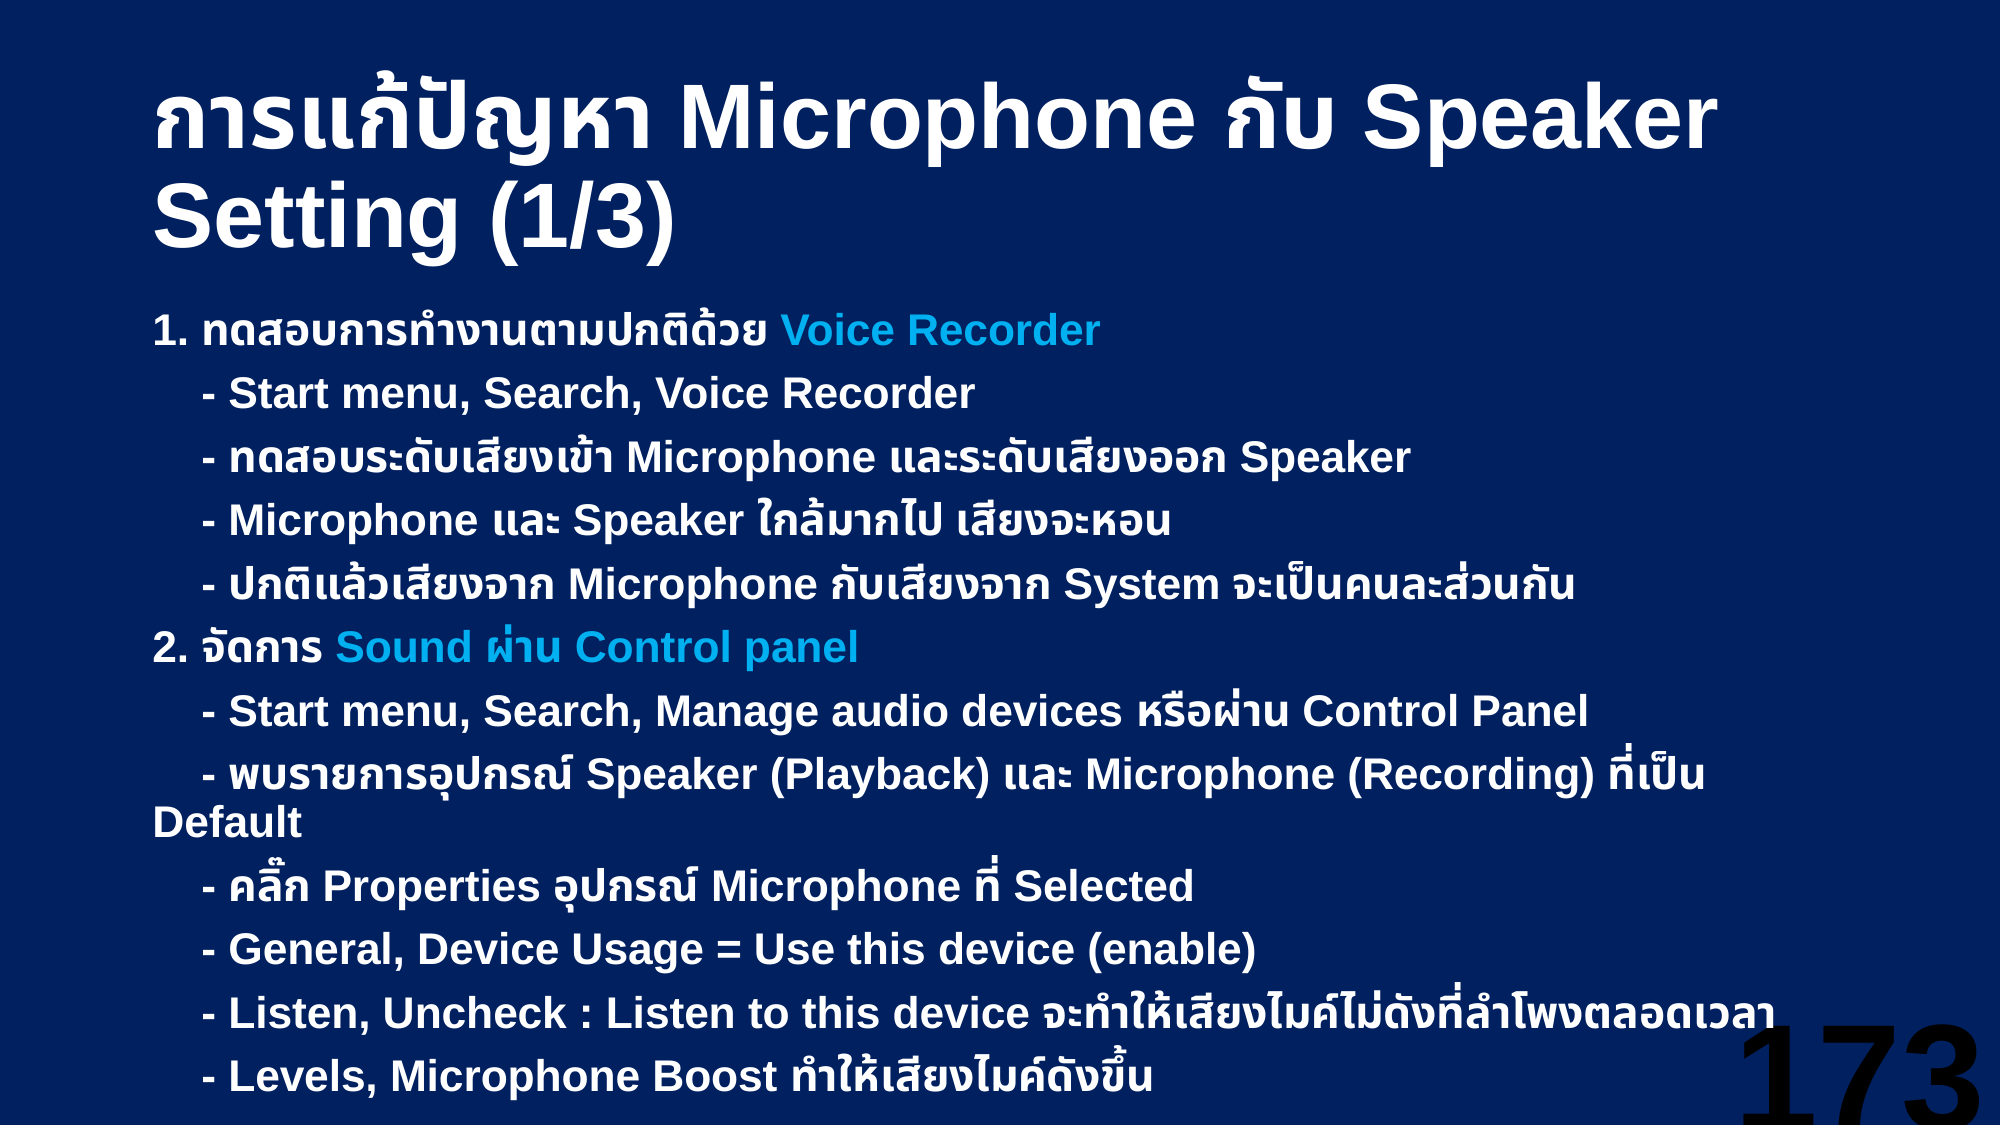

# การแก้ปัญหา Microphone กับ Speaker Setting (1/3)
1. ทดสอบการทำงานตามปกติด้วย Voice Recorder
    - Start menu, Search, Voice Recorder
    - ทดสอบระดับเสียงเข้า Microphone และระดับเสียงออก Speaker
    - Microphone และ Speaker ใกล้มากไป เสียงจะหอน
    - ปกติแล้วเสียงจาก Microphone กับเสียงจาก System จะเป็นคนละส่วนกัน
2. จัดการ Sound ผ่าน Control panel
    - Start menu, Search, Manage audio devices หรือผ่าน Control Panel
    - พบรายการอุปกรณ์ Speaker (Playback) และ Microphone (Recording) ที่เป็น Default
    - คลิ๊ก Properties อุปกรณ์ Microphone ที่ Selected
    - General, Device Usage = Use this device (enable)
    - Listen, Uncheck : Listen to this device จะทำให้เสียงไมค์ไม่ดังที่ลำโพงตลอดเวลา
    - Levels, Microphone Boost ทำให้เสียงไมค์ดังขึ้น
173